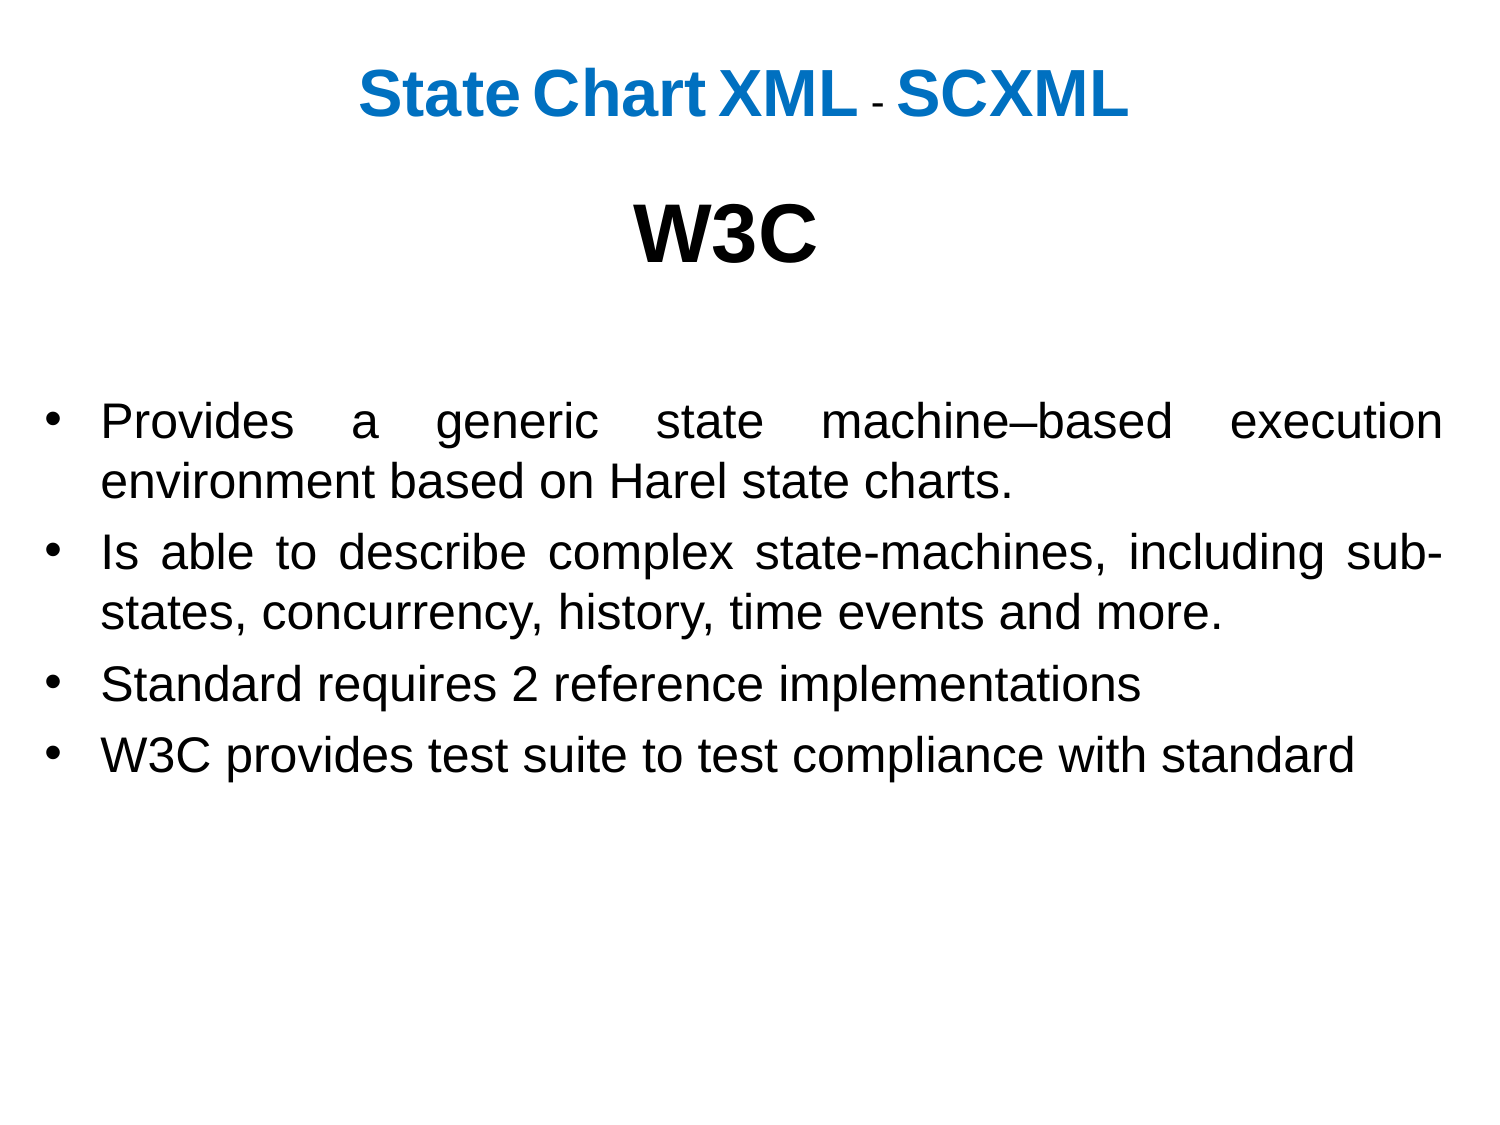

State Chart XML - SCXML
W3C

Provides a generic state machine–based execution environment based on Harel state charts.
Is able to describe complex state-machines, including sub-states, concurrency, history, time events and more.
Standard requires 2 reference implementations
W3C provides test suite to test compliance with standard

13